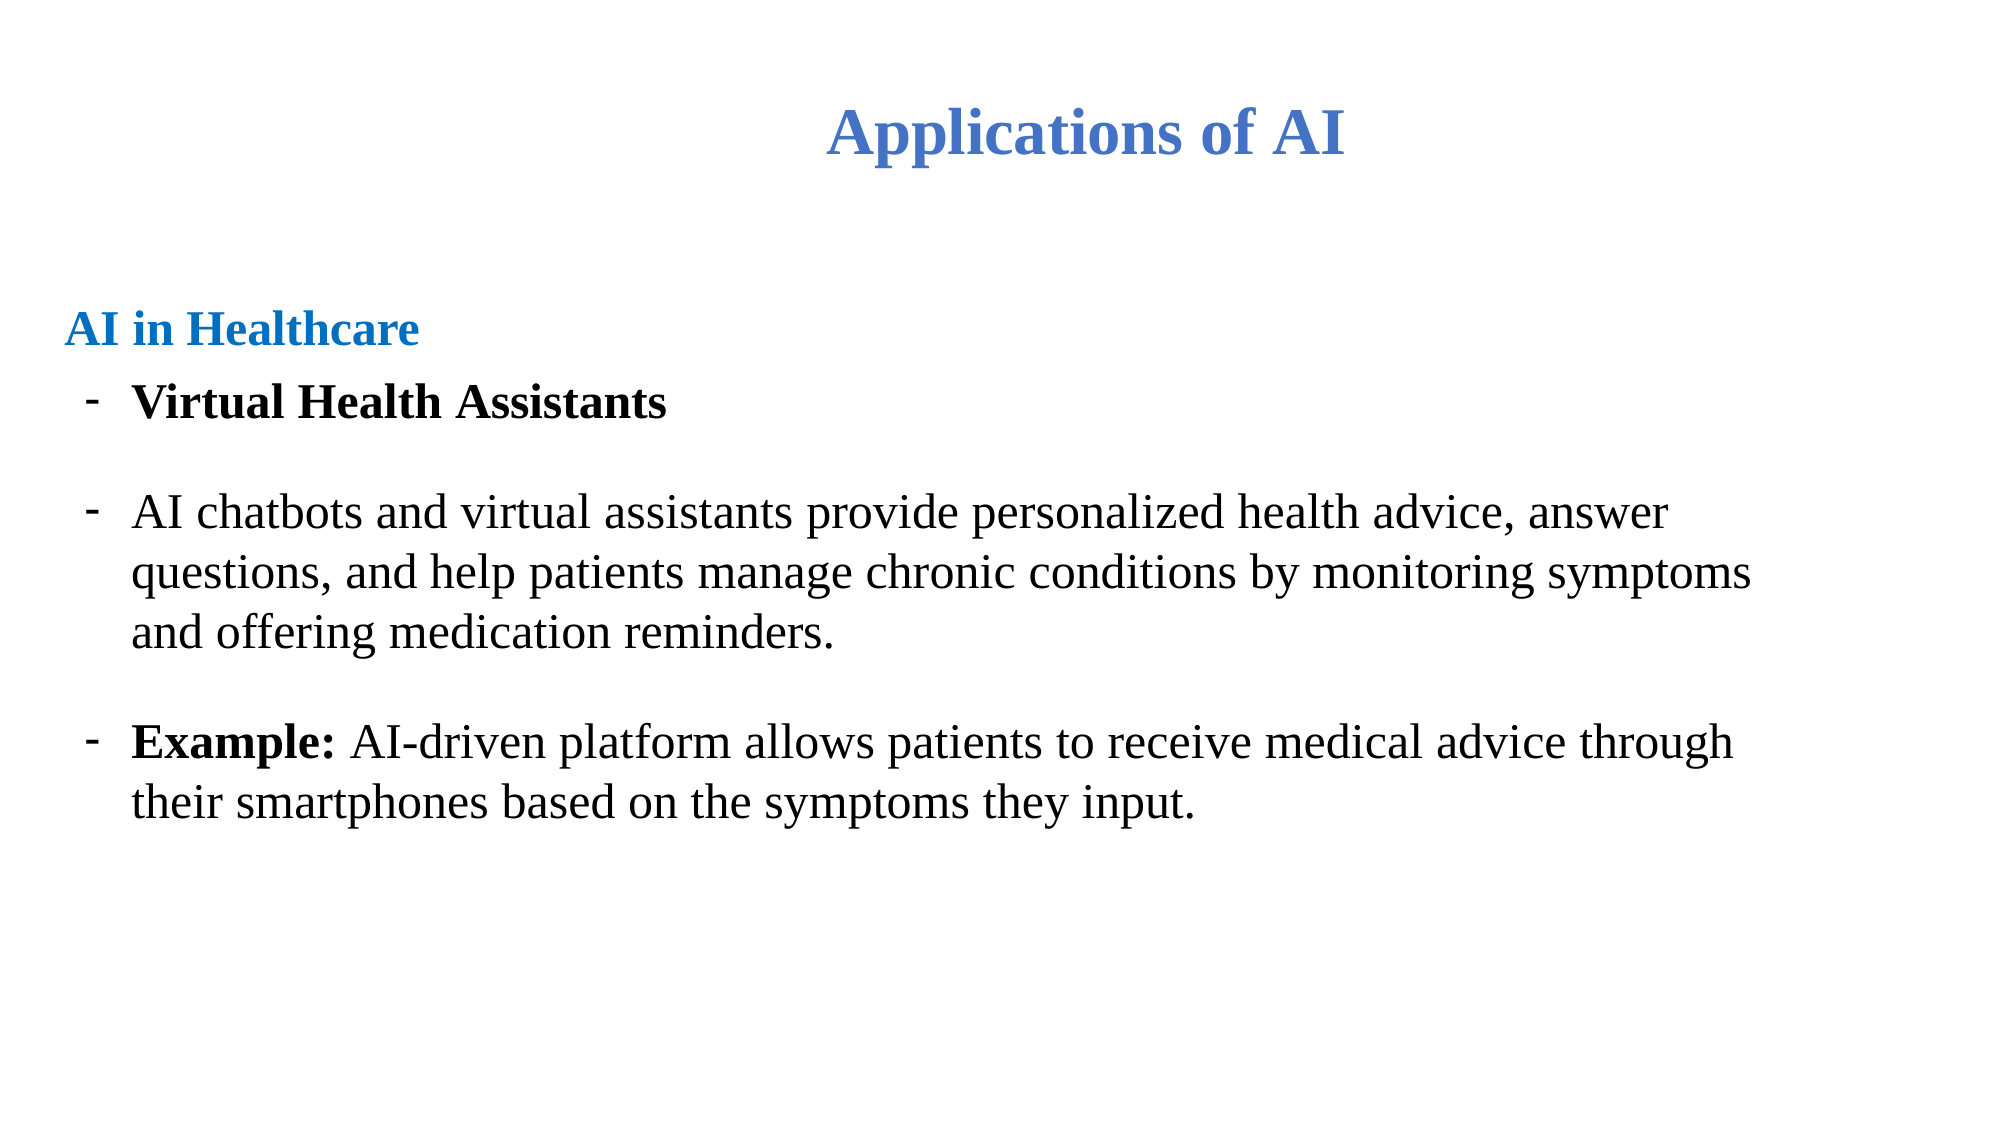

# Applications of AI
AI in Healthcare
Virtual Health Assistants
AI chatbots and virtual assistants provide personalized health advice, answer 	questions, and help patients manage chronic conditions by monitoring symptoms 	and offering medication reminders.
Example: AI-driven platform allows patients to receive medical advice through
their smartphones based on the symptoms they input.